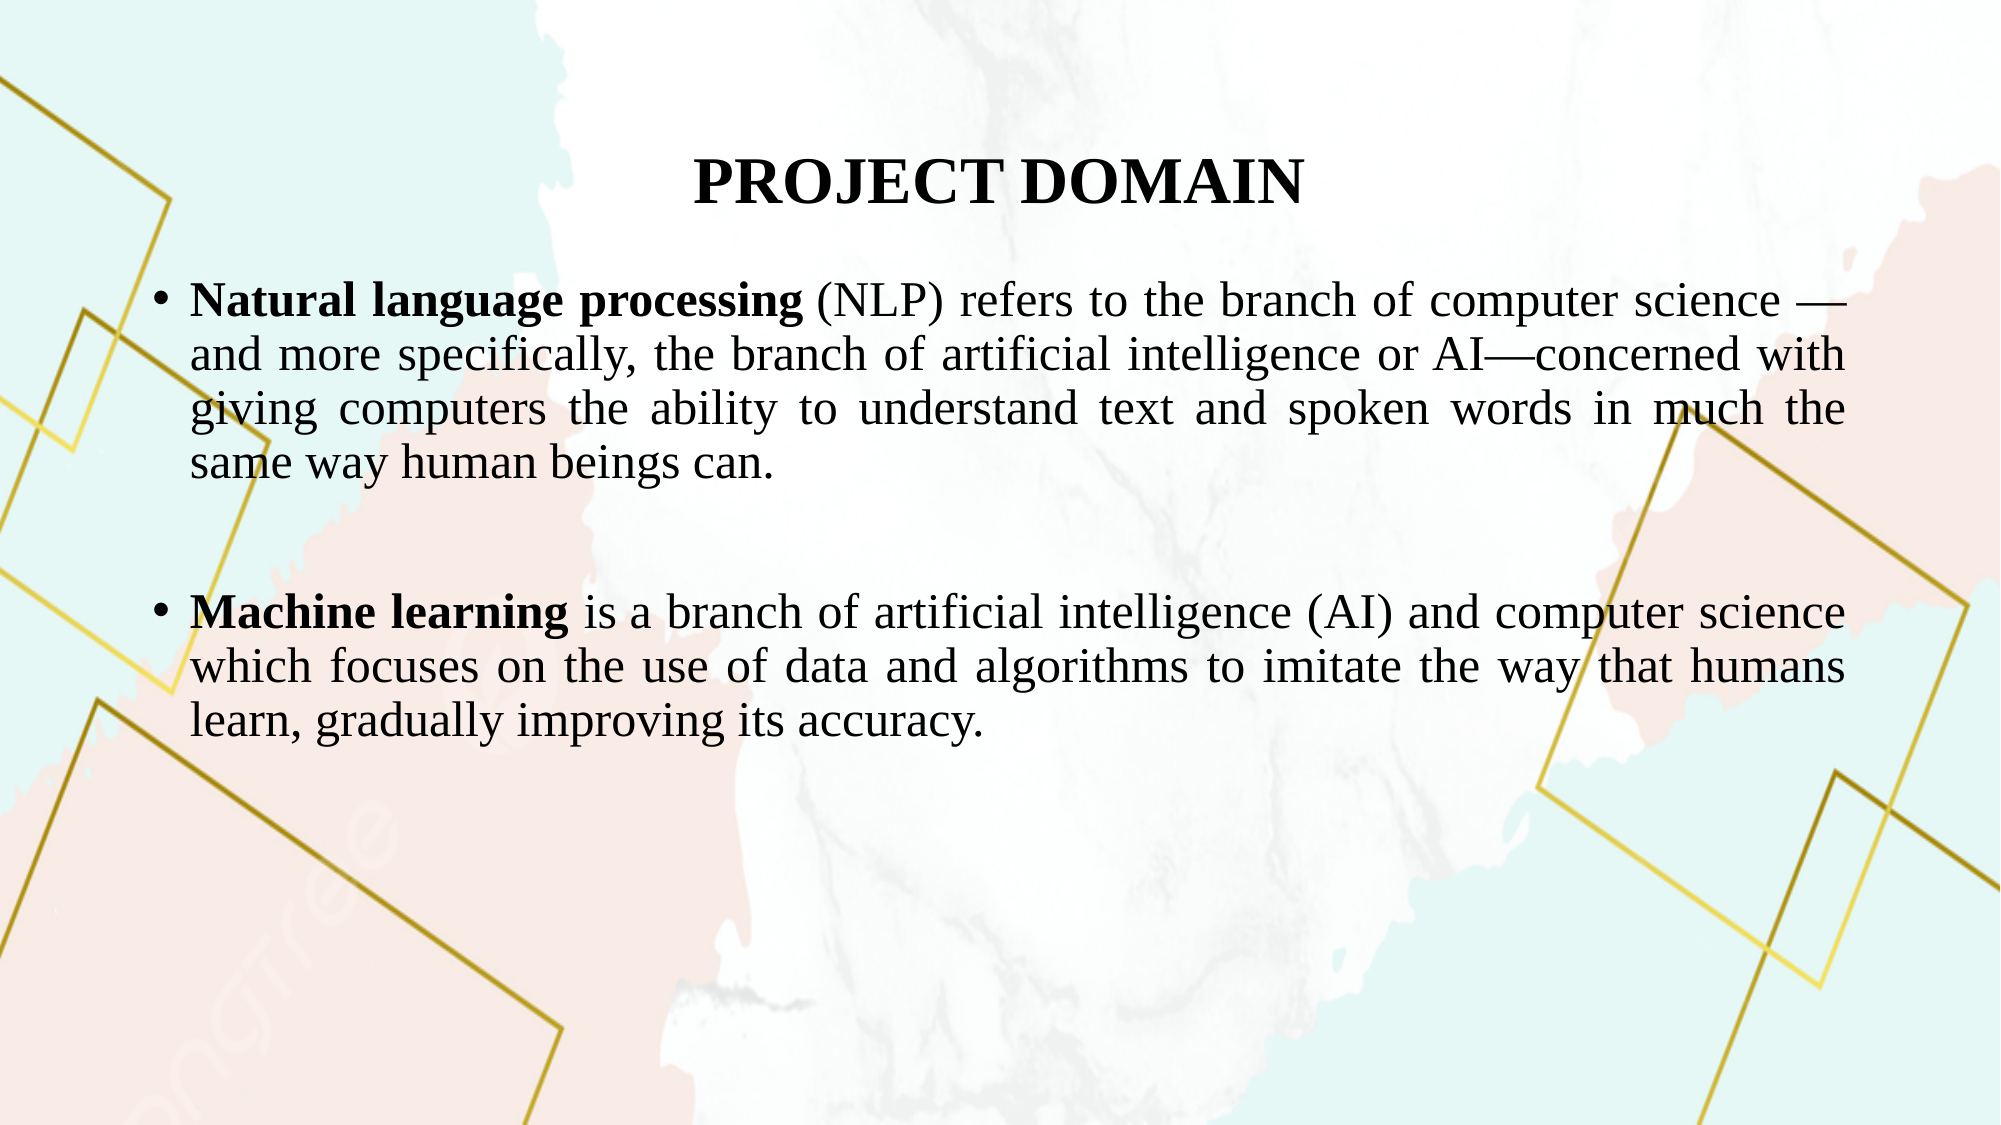

# PROJECT DOMAIN
Natural language processing (NLP) refers to the branch of computer science — and more specifically, the branch of artificial intelligence or AI—concerned with giving computers the ability to understand text and spoken words in much the same way human beings can.

Machine learning is a branch of artificial intelligence (AI) and computer science which focuses on the use of data and algorithms to imitate the way that humans learn, gradually improving its accuracy.